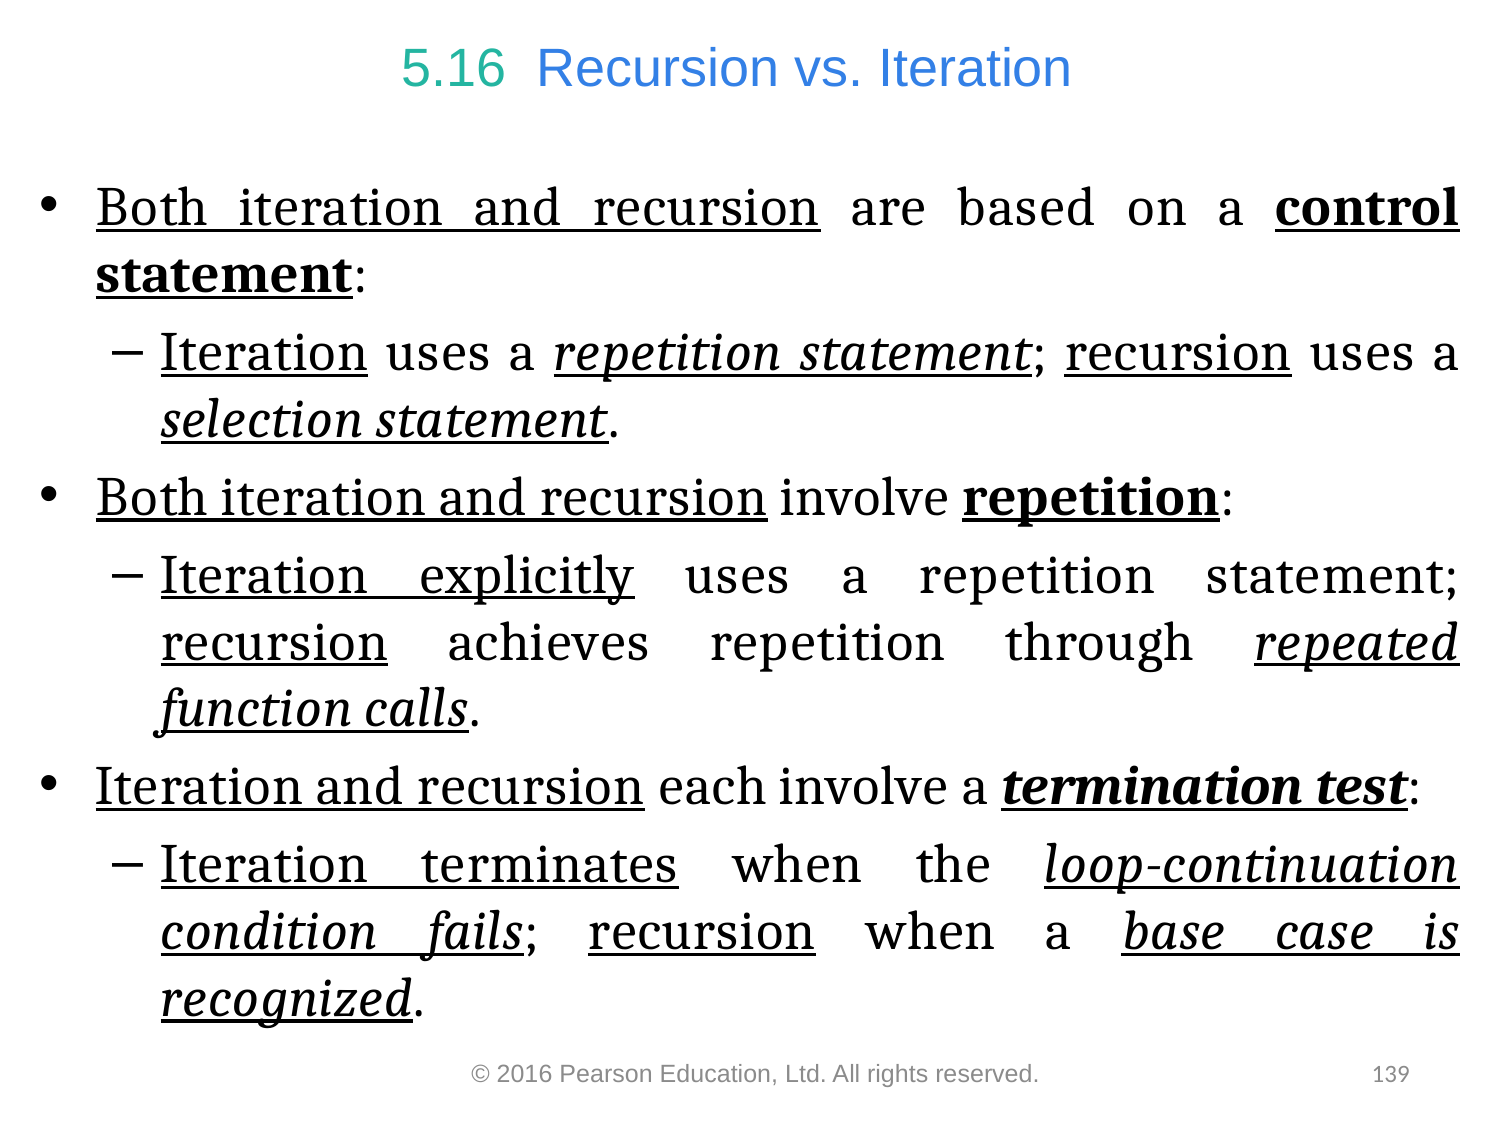

# 5.16  Recursion vs. Iteration
Both iteration and recursion are based on a control statement:
Iteration uses a repetition statement; recursion uses a selection statement.
Both iteration and recursion involve repetition:
Iteration explicitly uses a repetition statement; recursion achieves repetition through repeated function calls.
Iteration and recursion each involve a termination test:
Iteration terminates when the loop-continuation condition fails; recursion when a base case is recognized.

© 2016 Pearson Education, Ltd. All rights reserved.
139